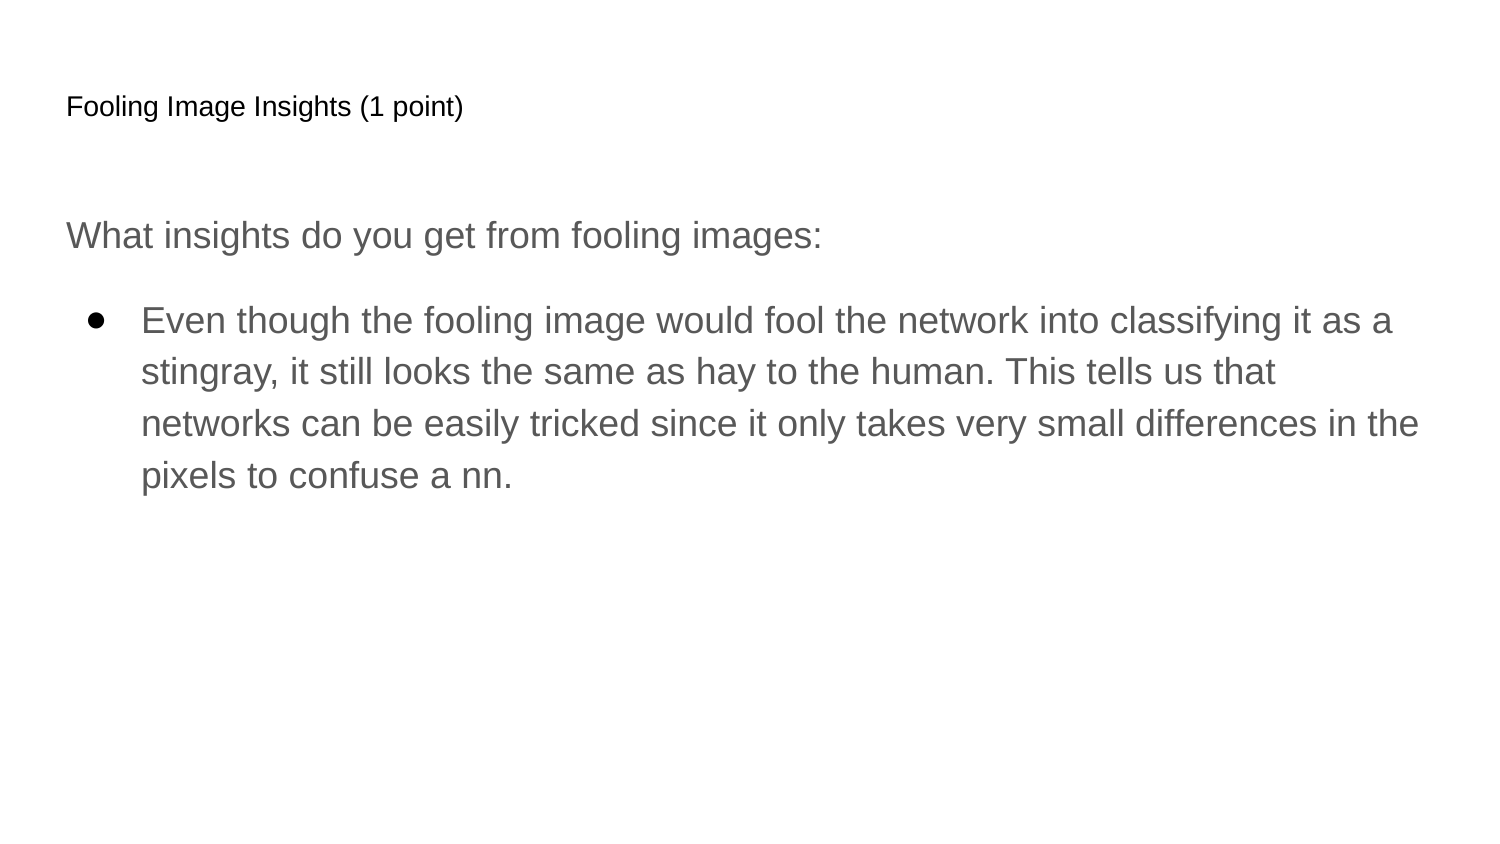

# Fooling Image Insights (1 point)
What insights do you get from fooling images:
Even though the fooling image would fool the network into classifying it as a stingray, it still looks the same as hay to the human. This tells us that networks can be easily tricked since it only takes very small differences in the pixels to confuse a nn.